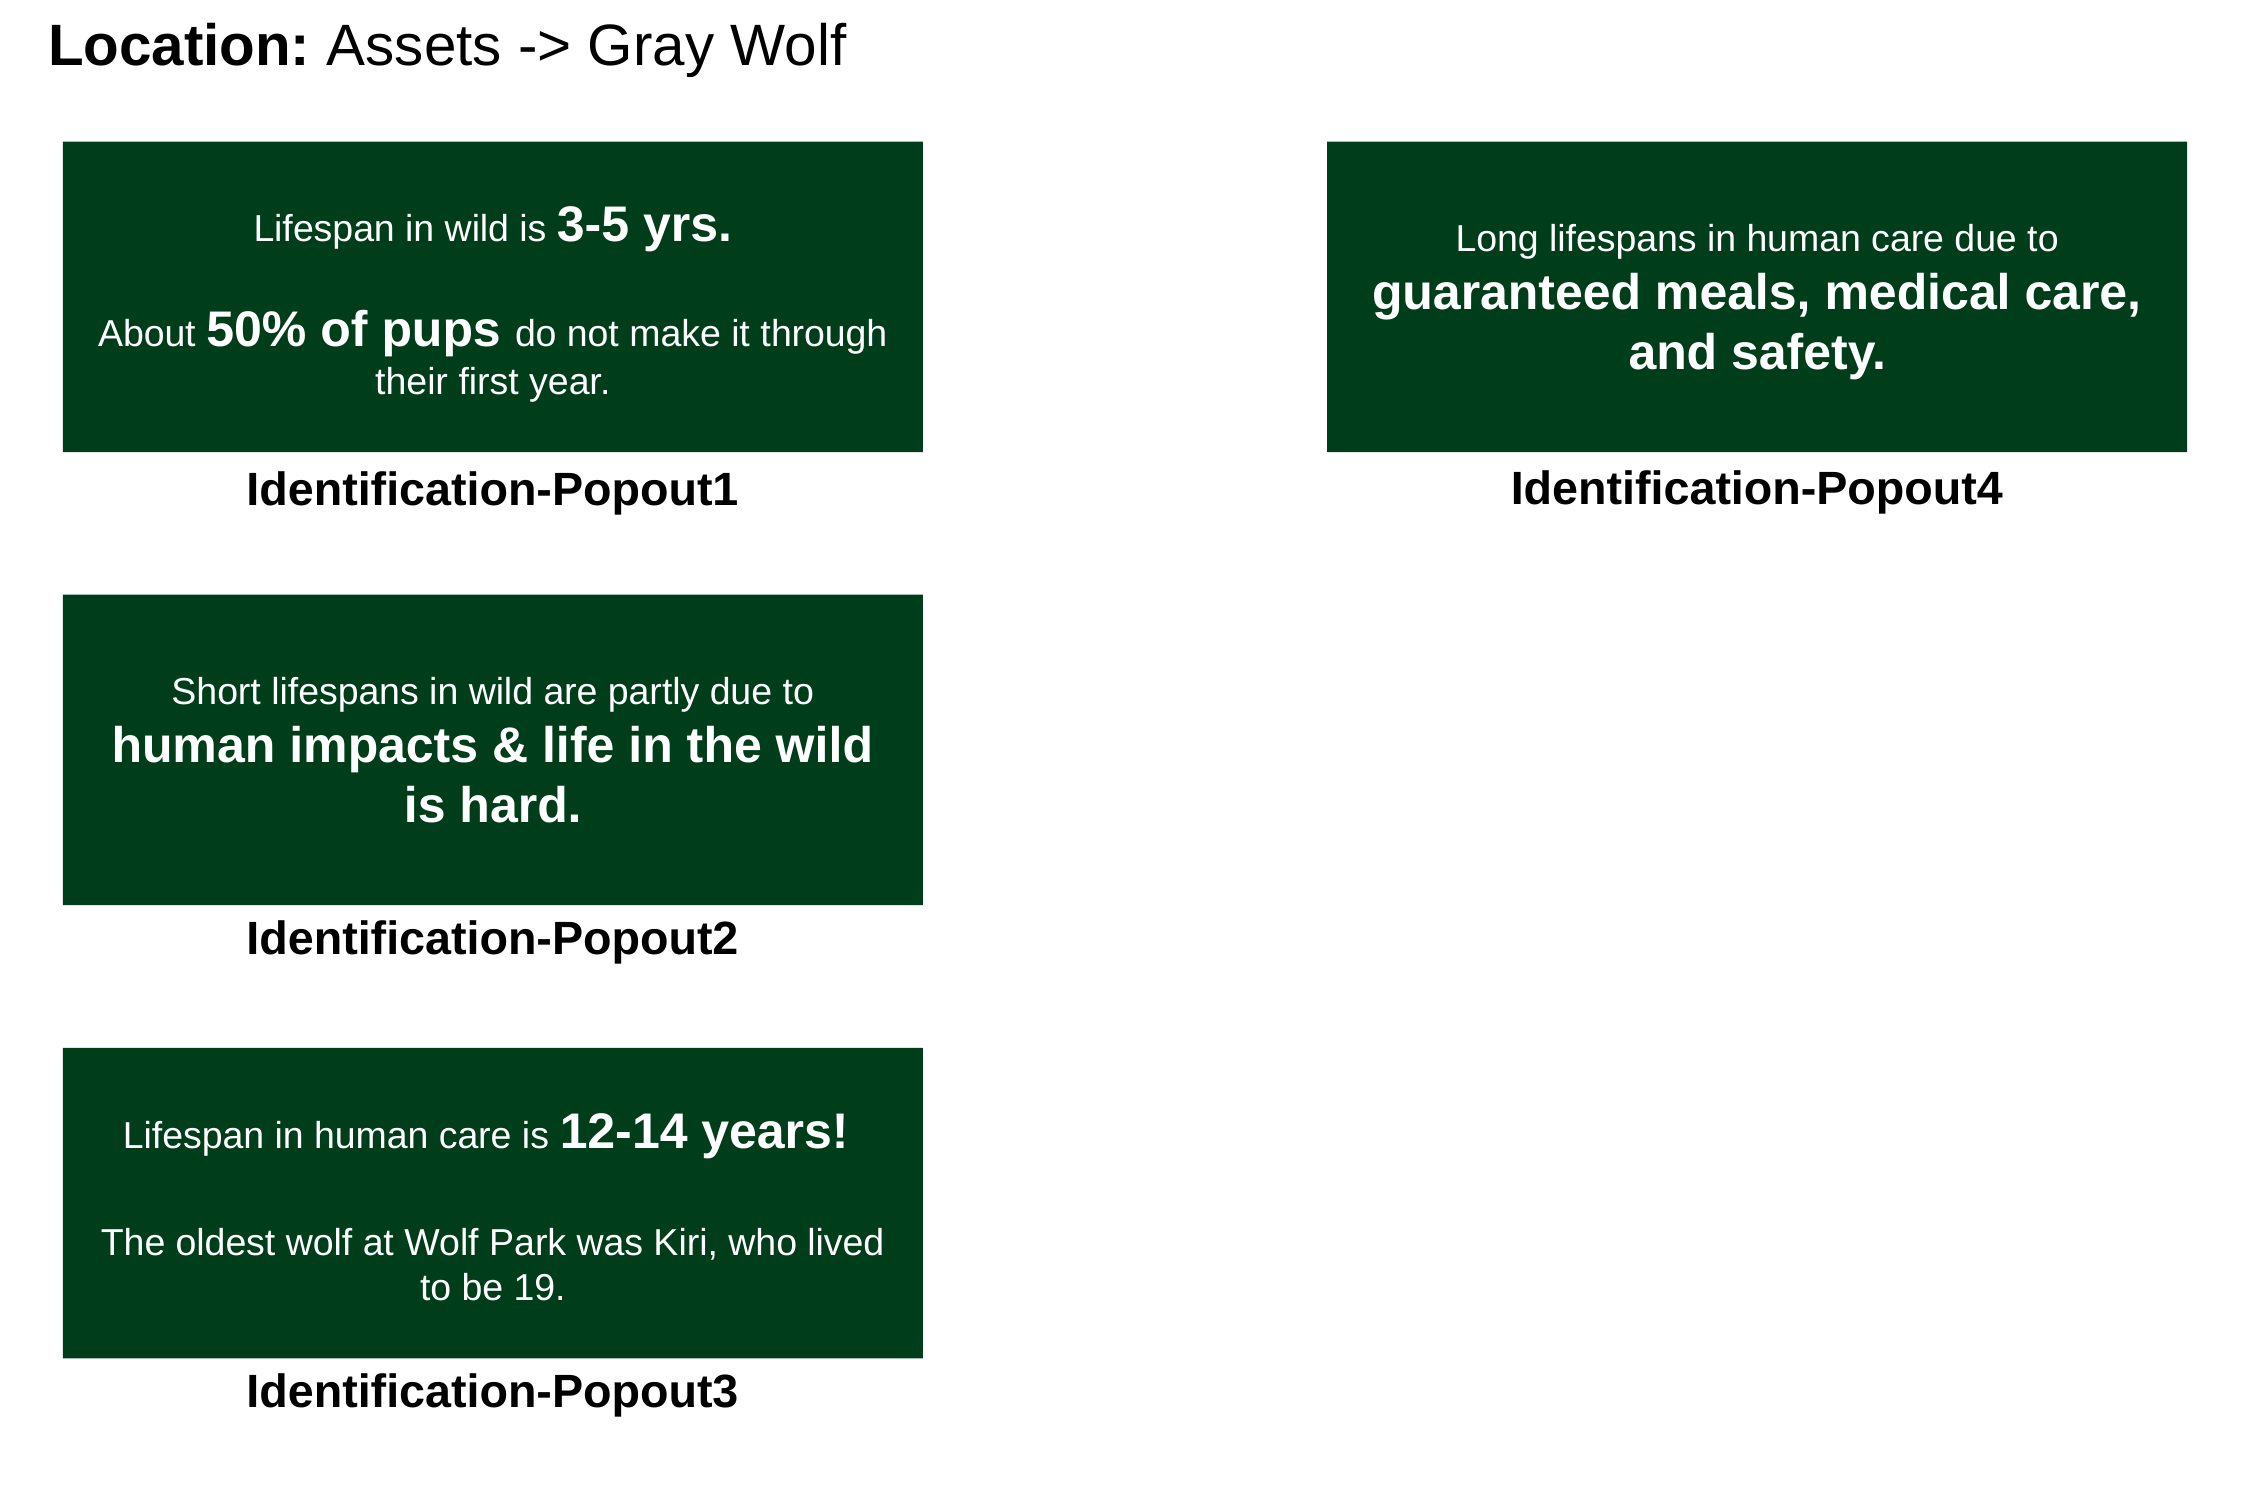

Location: Assets -> Gray Wolf
Lifespan in wild is 3-5 yrs.

About 50% of pups do not make it through their first year.
Long lifespans in human care due to guaranteed meals, medical care, and safety.
Identification-Popout4
Identification-Popout1
Short lifespans in wild are partly due to
human impacts & life in the wild is hard.
Identification-Popout2
Lifespan in human care is 12-14 years!

The oldest wolf at Wolf Park was Kiri, who lived to be 19.
Identification-Popout3